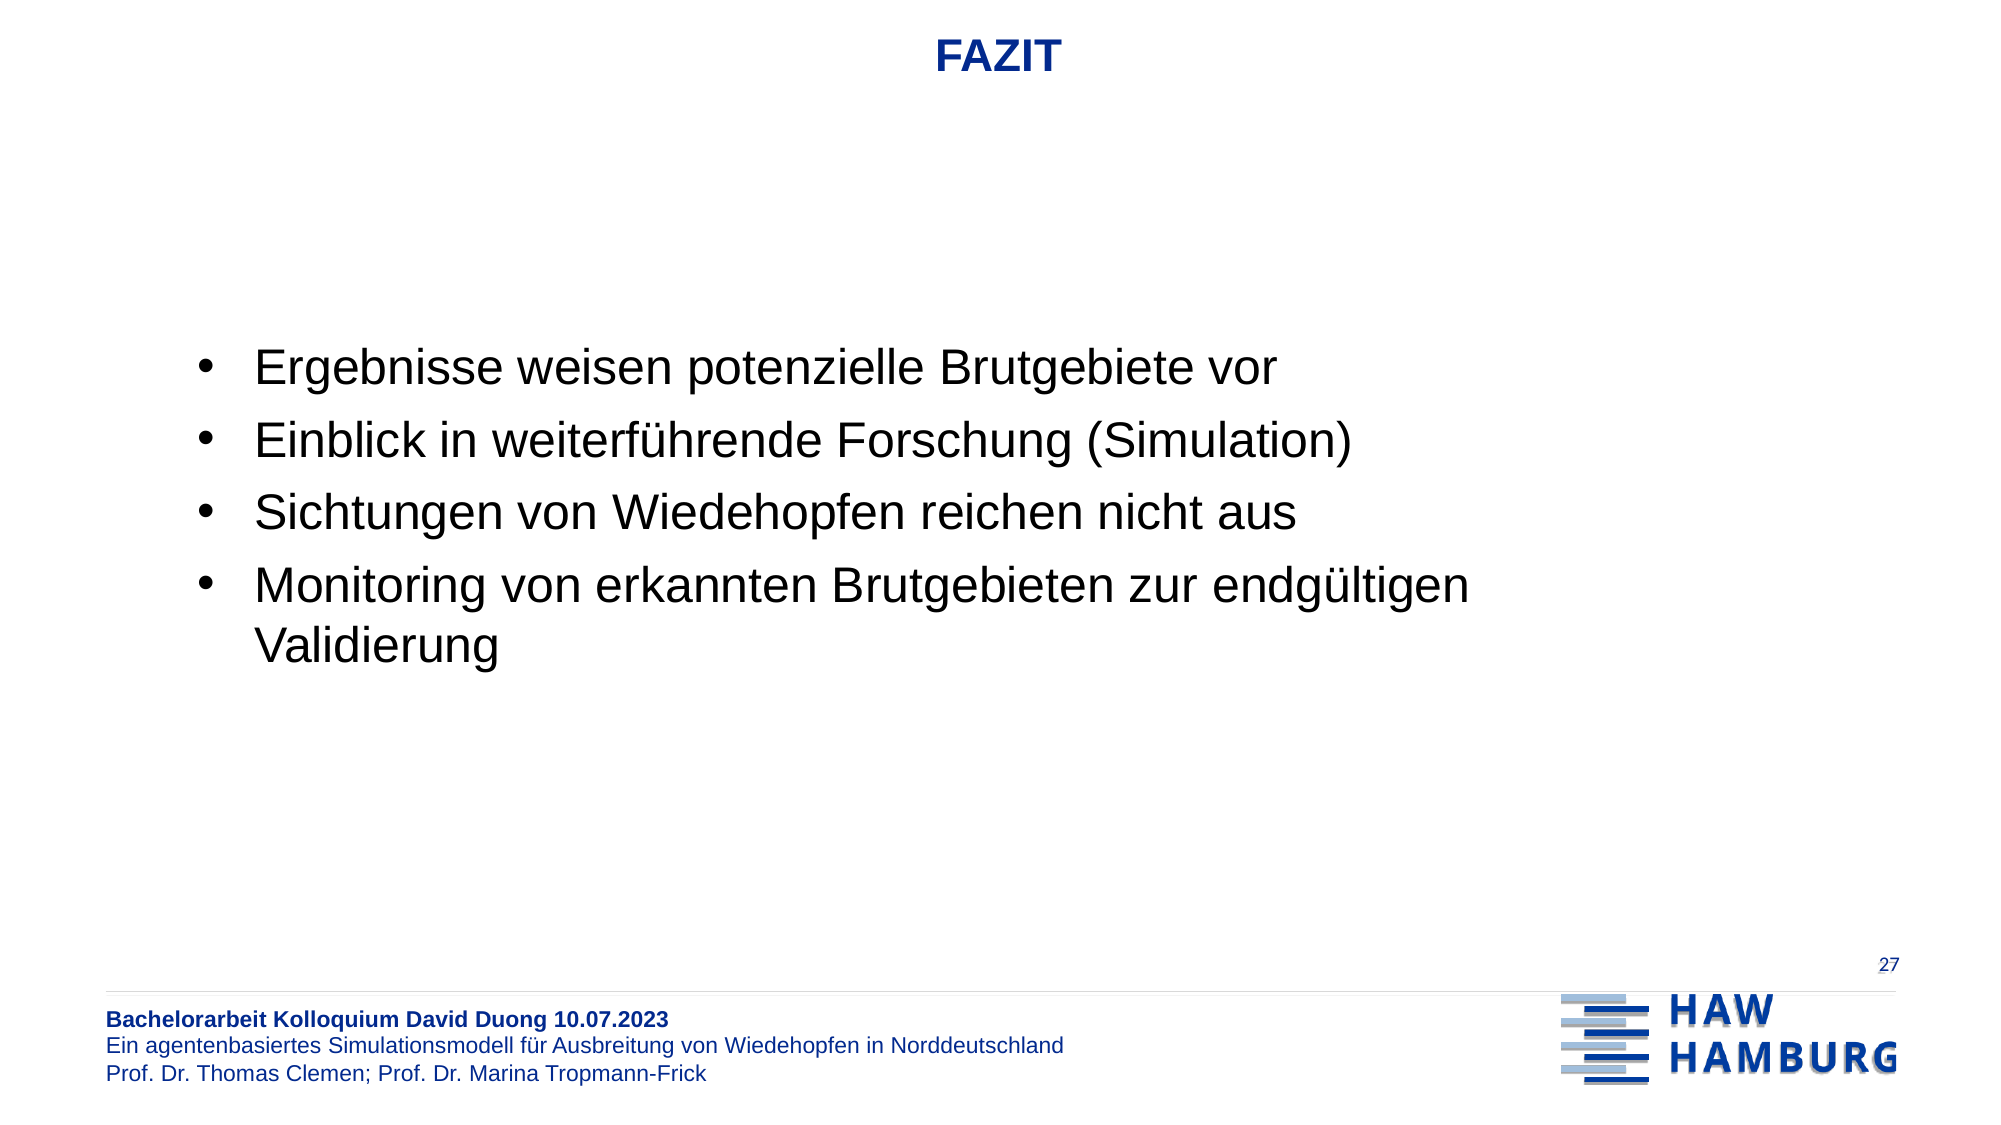

Fazit

Ergebnisse weisen potenzielle Brutgebiete vor
Einblick in weiterführende Forschung (Simulation)
Sichtungen von Wiedehopfen reichen nicht aus
Monitoring von erkannten Brutgebieten zur endgültigen Validierung

27